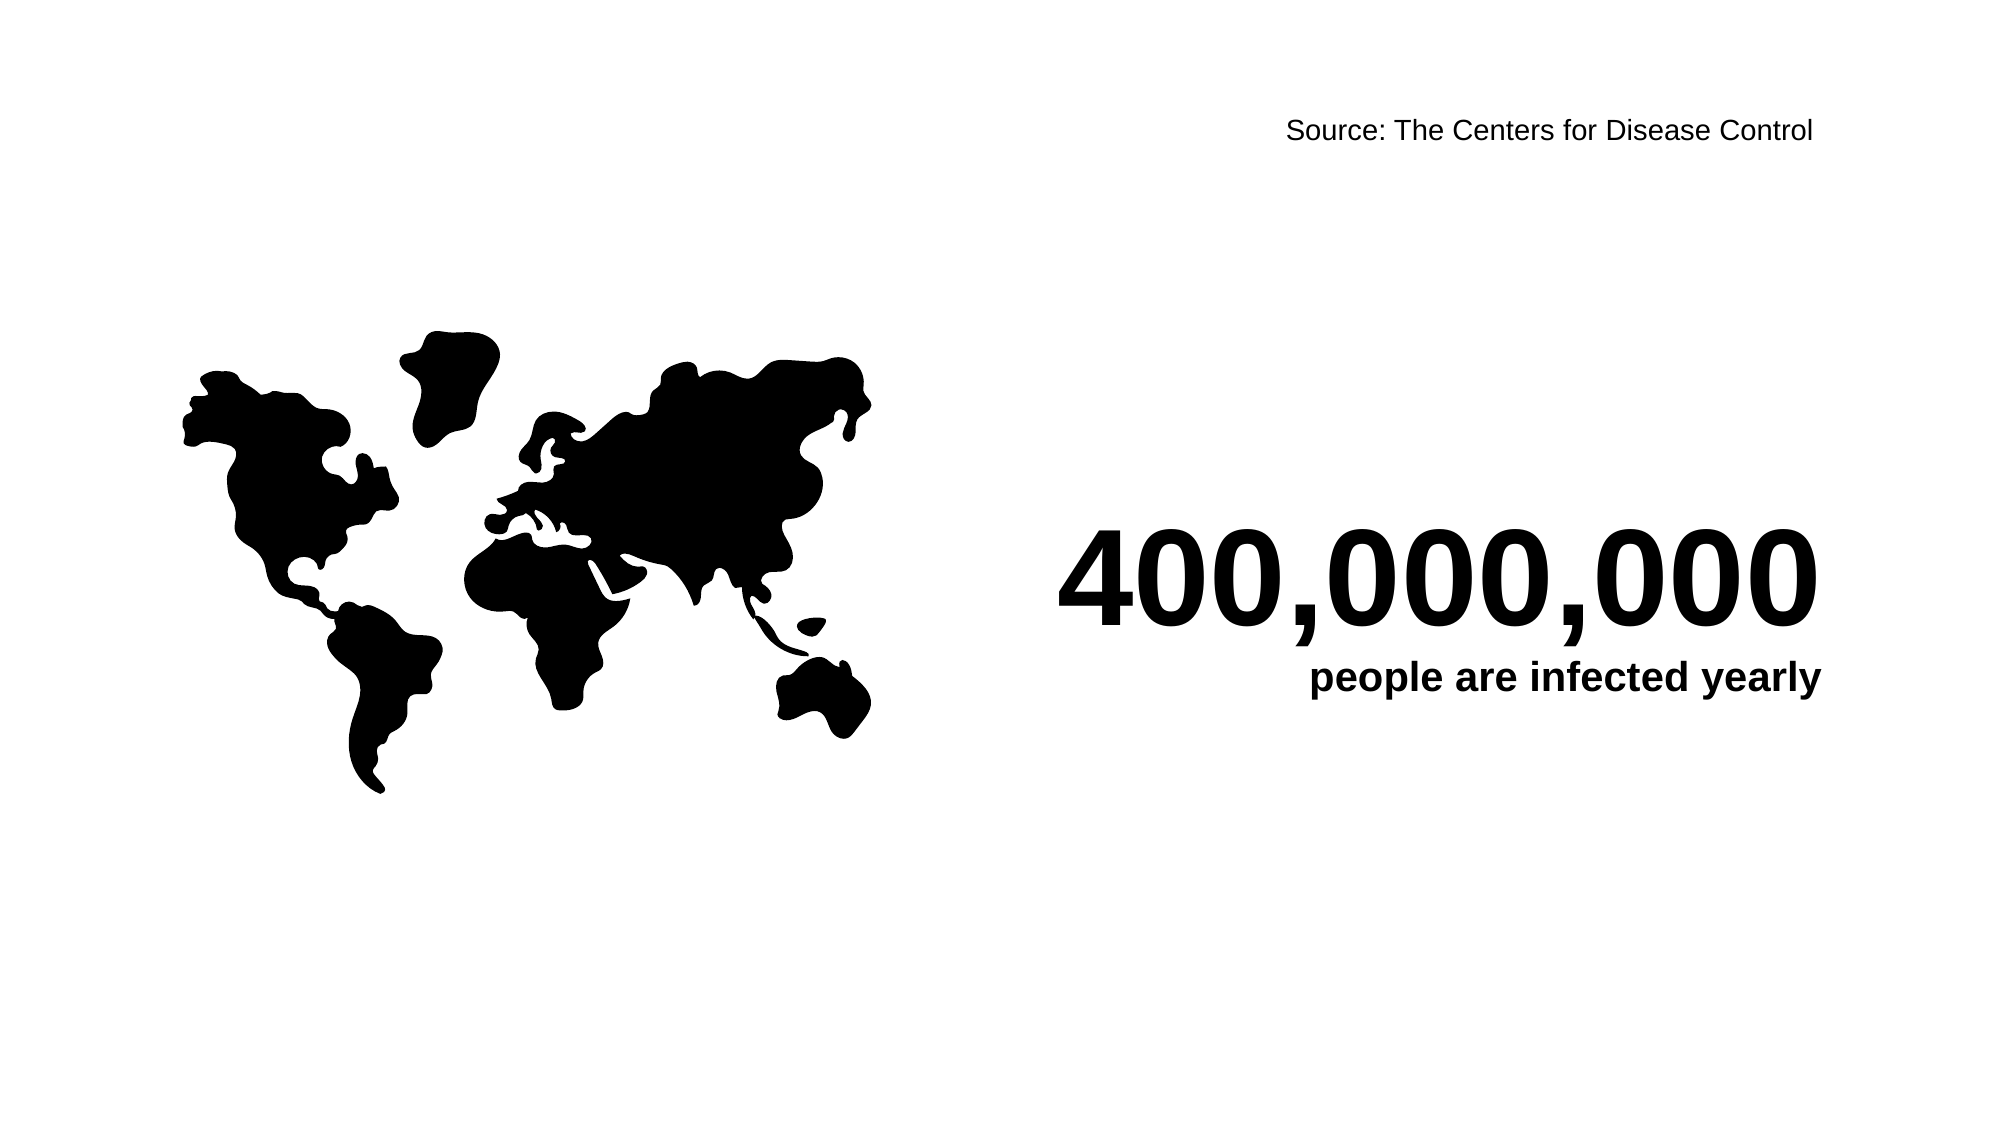

Source: The Centers for Disease Control
400,000,000
people are infected yearly